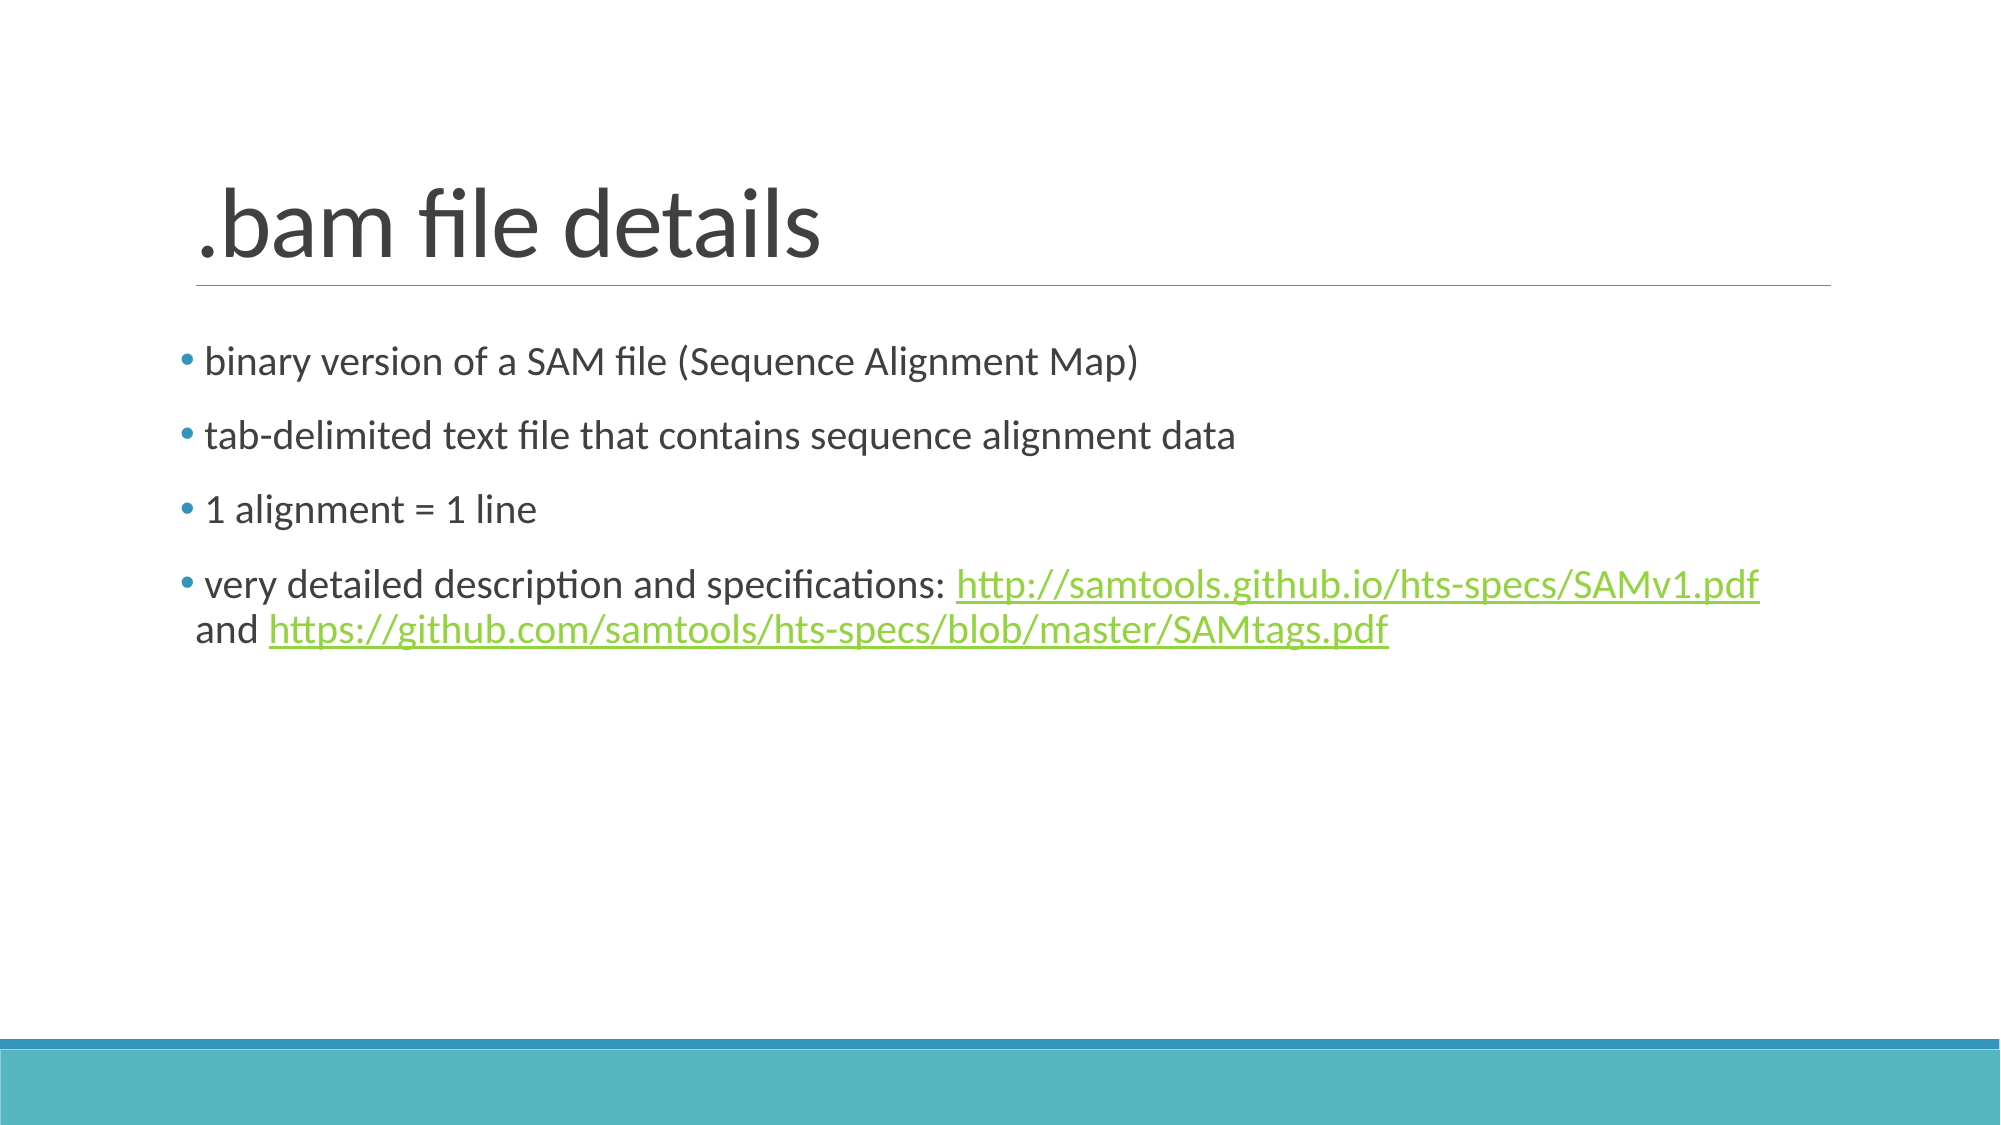

# .bam file details
 binary version of a SAM file (Sequence Alignment Map)
 tab-delimited text file that contains sequence alignment data
 1 alignment = 1 line
 very detailed description and specifications: http://samtools.github.io/hts-specs/SAMv1.pdf and https://github.com/samtools/hts-specs/blob/master/SAMtags.pdf